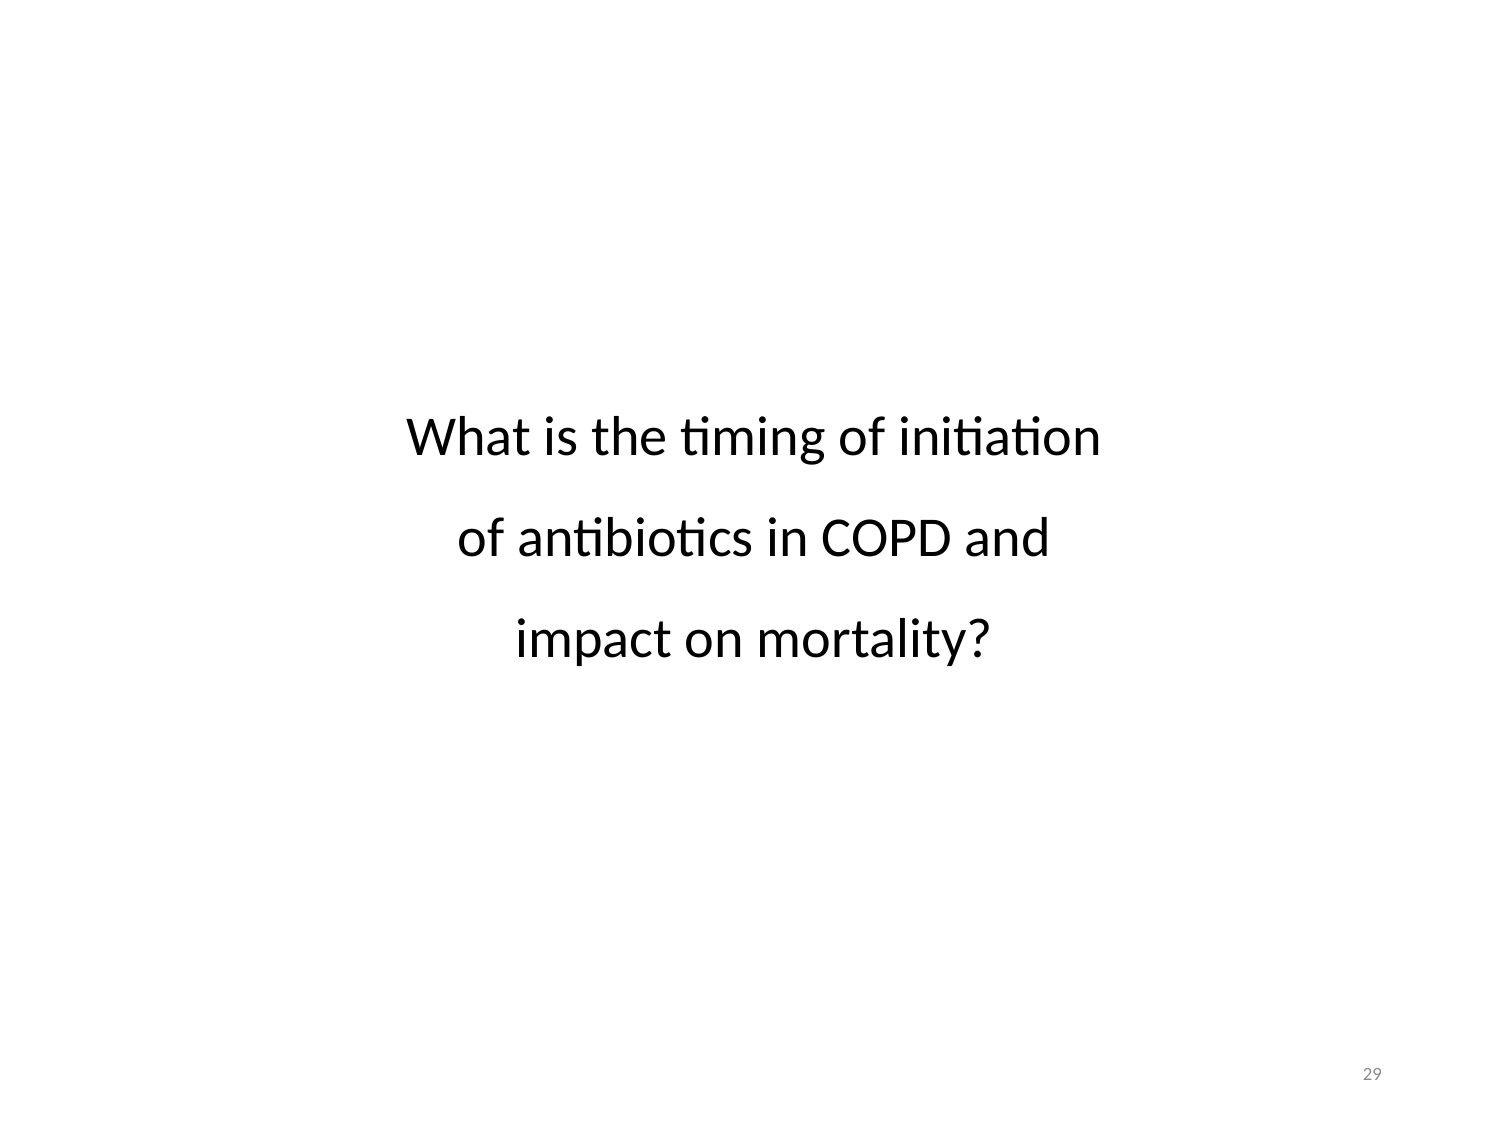

What is the timing of initiation of antibiotics in COPD and impact on mortality?

29